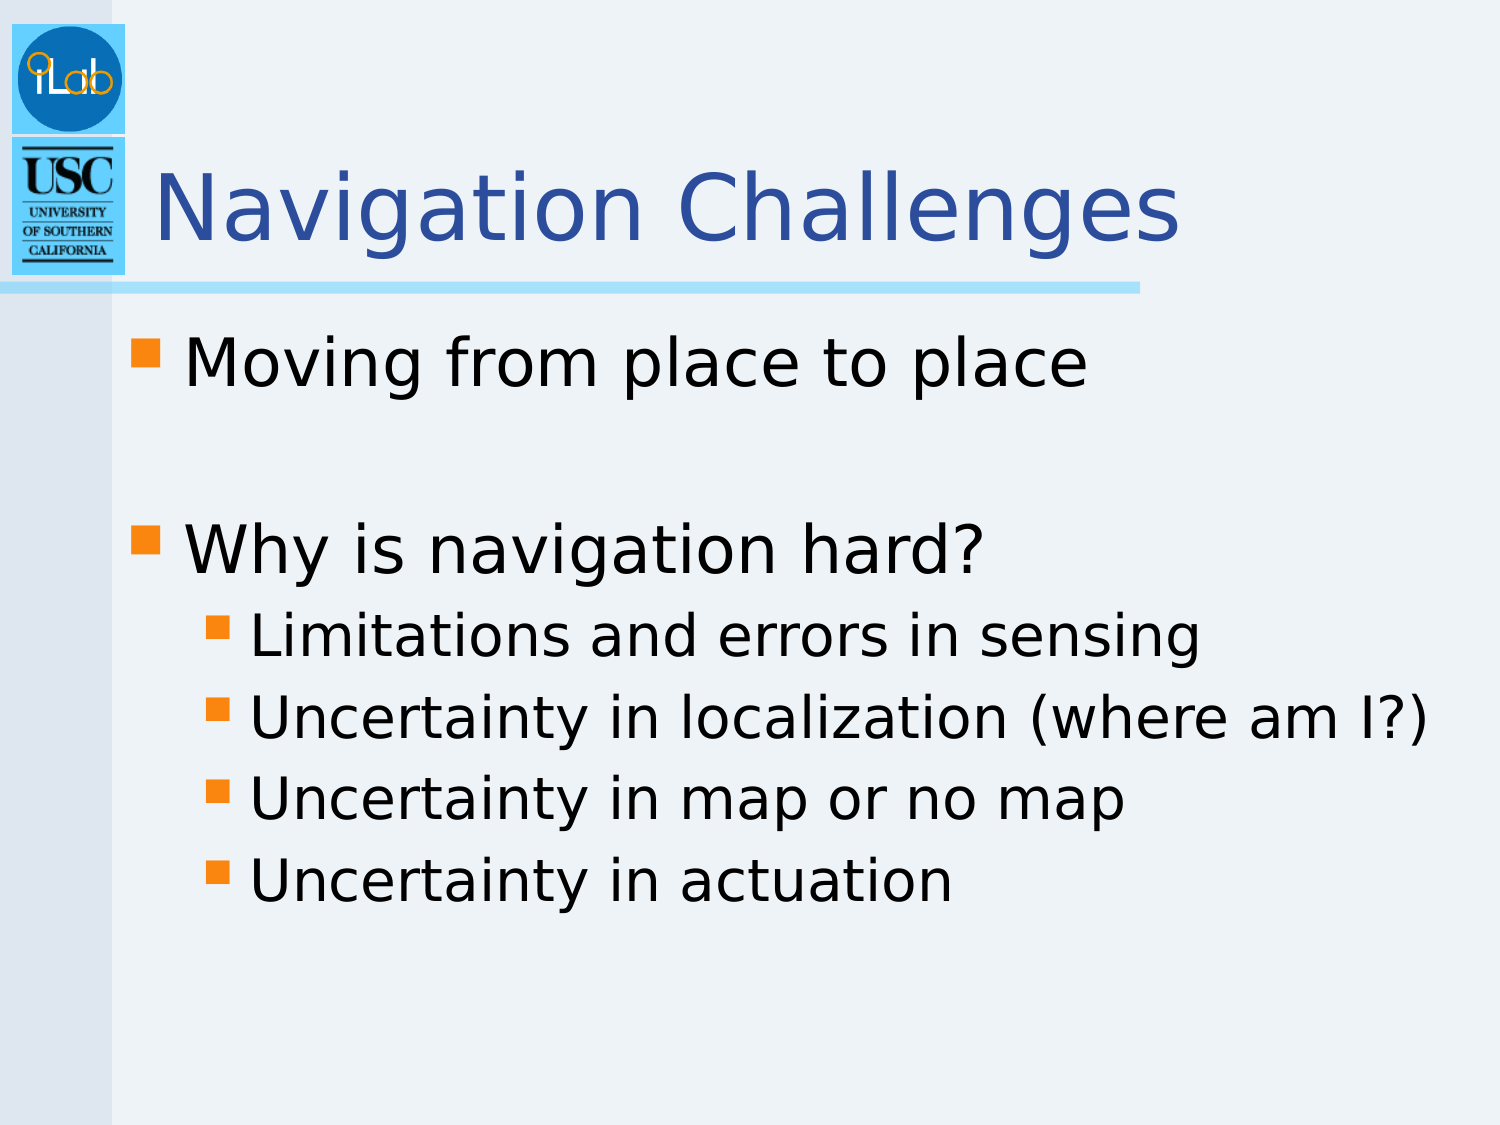

# Navigation Challenges
Moving from place to place

Why is navigation hard?
Limitations and errors in sensing
Uncertainty in localization (where am I?)
Uncertainty in map or no map
Uncertainty in actuation